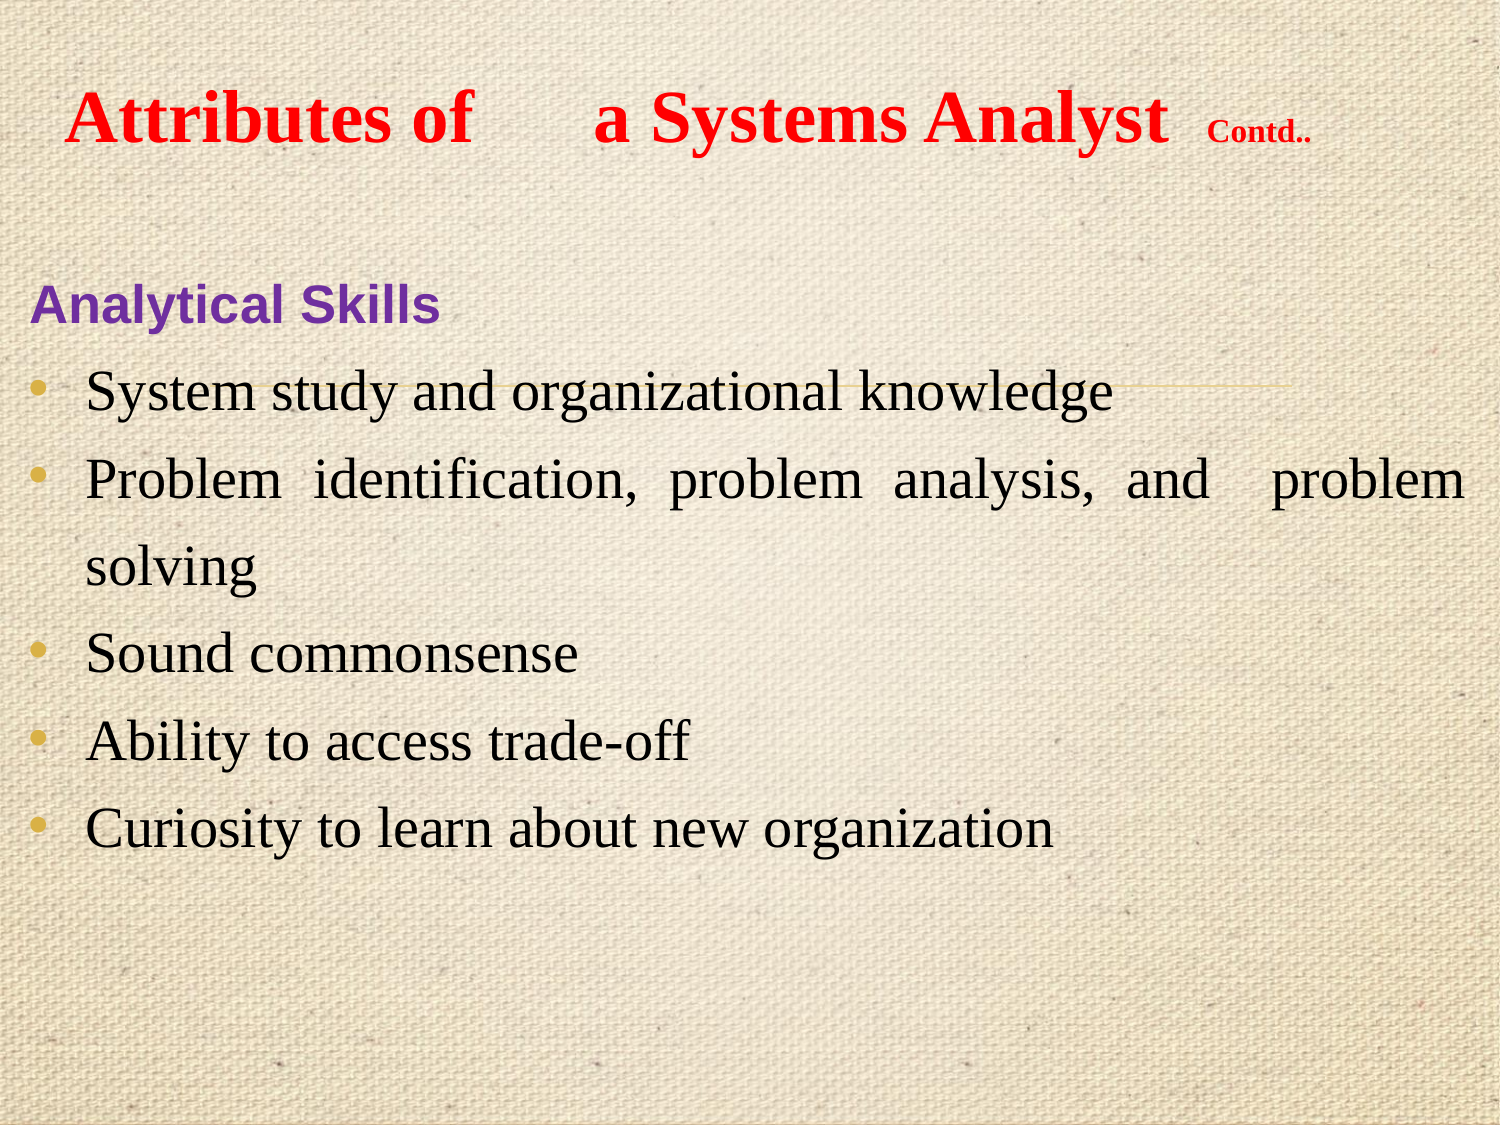

# Attributes of	a Systems Analyst  Contd..
Analytical Skills
System study and organizational knowledge
Problem identification, problem analysis, and  problem solving
Sound commonsense
Ability to access trade-off
Curiosity to learn about new organization